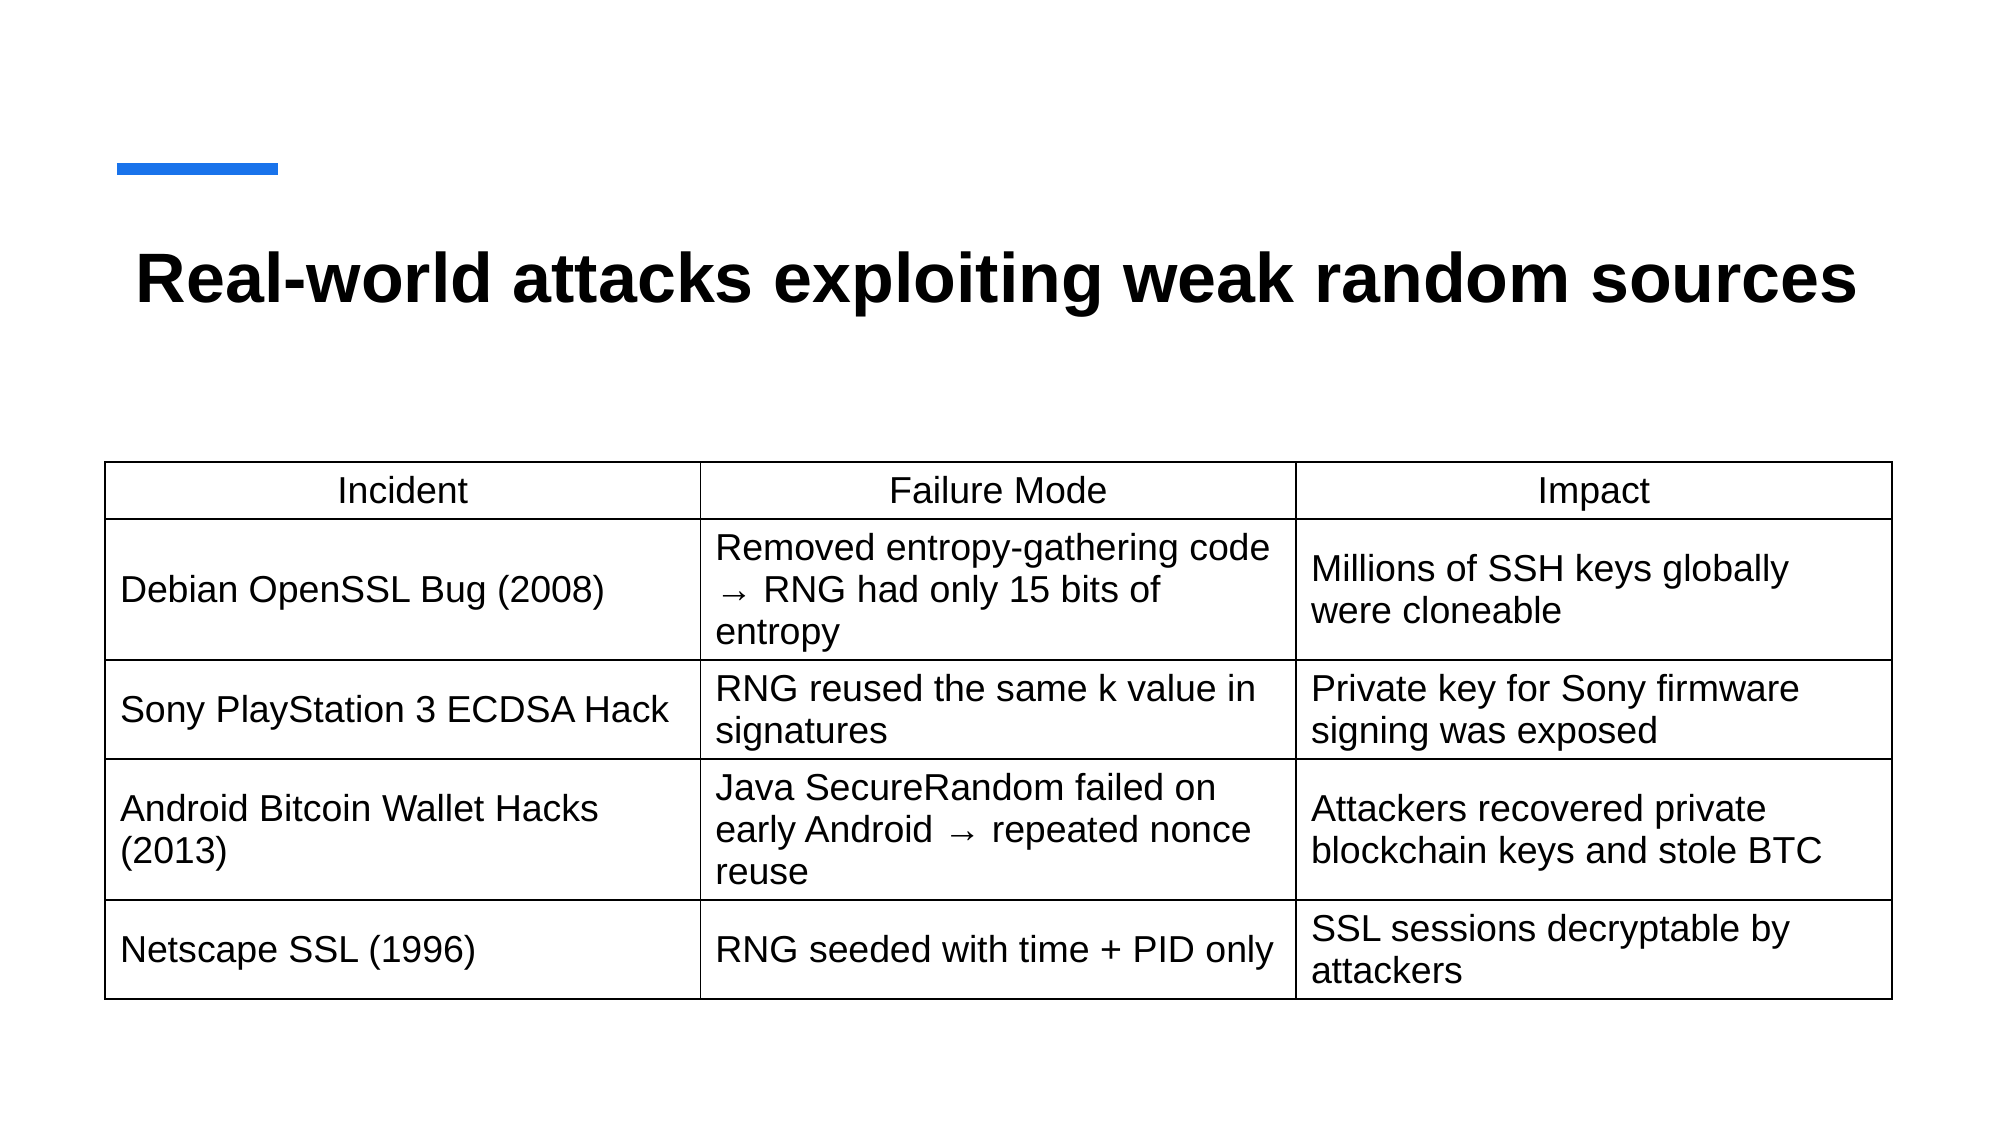

# Real-world attacks exploiting weak random sources
| Incident | Failure Mode | Impact |
| --- | --- | --- |
| Debian OpenSSL Bug (2008) | Removed entropy-gathering code → RNG had only 15 bits of entropy | Millions of SSH keys globally were cloneable |
| Sony PlayStation 3 ECDSA Hack | RNG reused the same k value in signatures | Private key for Sony firmware signing was exposed |
| Android Bitcoin Wallet Hacks (2013) | Java SecureRandom failed on early Android → repeated nonce reuse | Attackers recovered private blockchain keys and stole BTC |
| Netscape SSL (1996) | RNG seeded with time + PID only | SSL sessions decryptable by attackers |